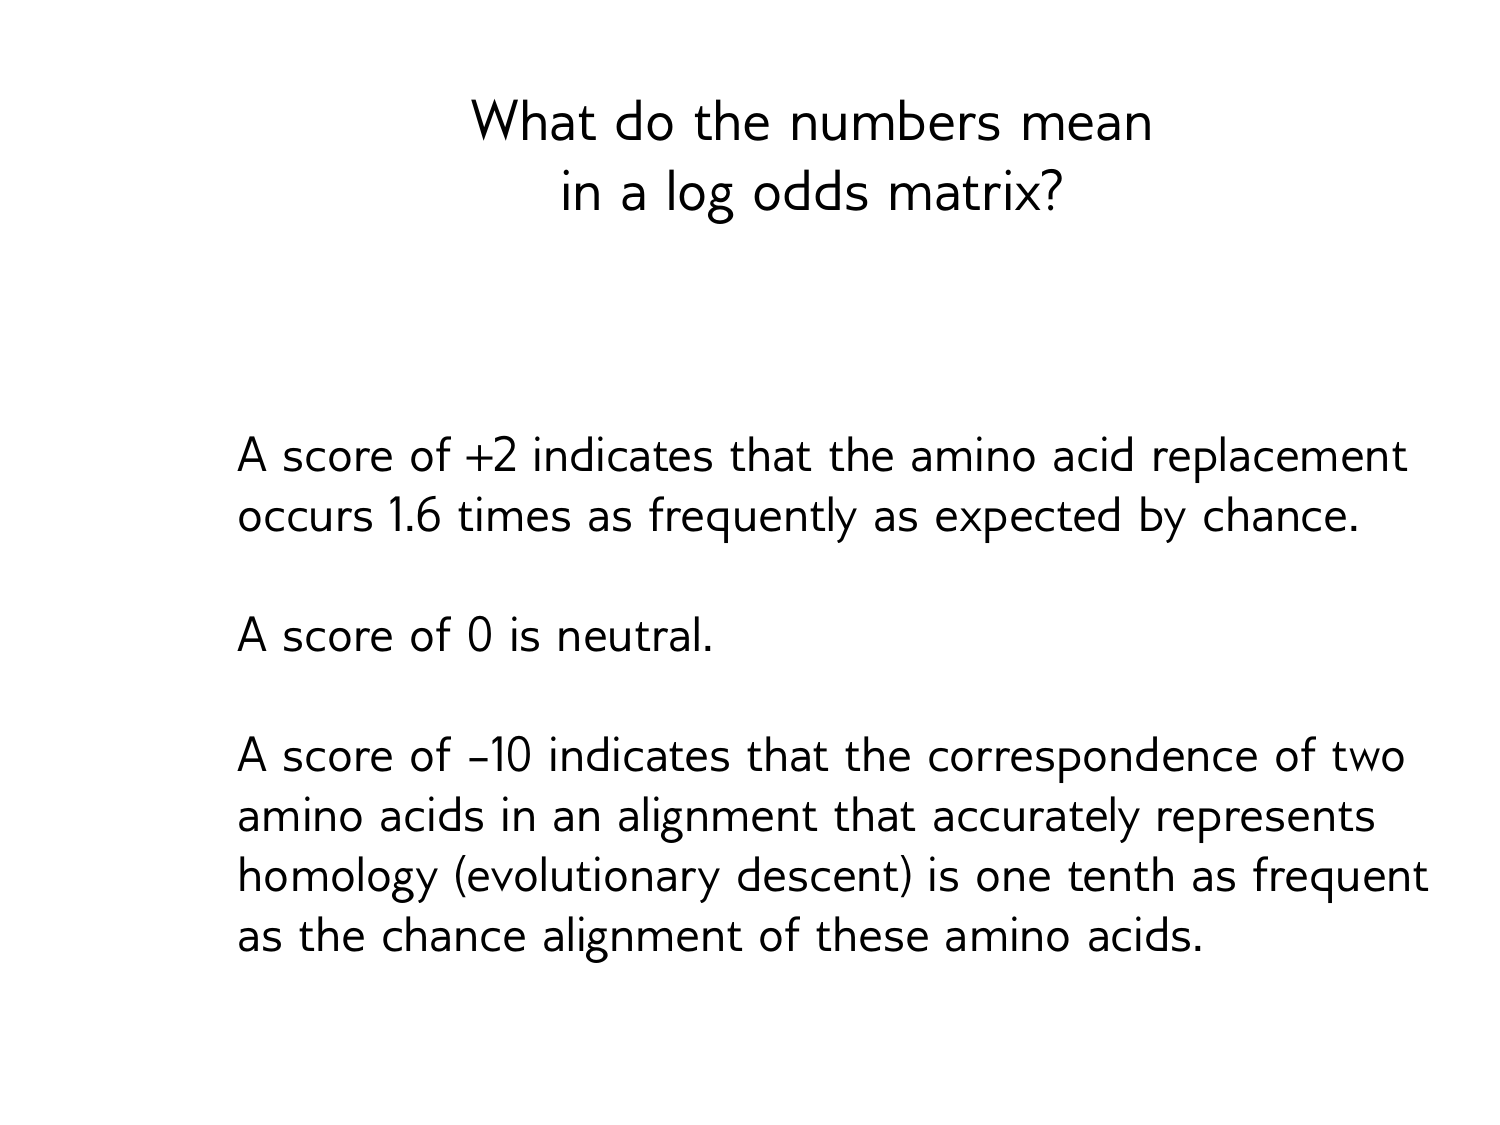

What do the numbers mean
in a log odds matrix?

A score of +2 indicates that the amino acid replacement
occurs 1.6 times as frequently as expected by chance.

A score of 0 is neutral.

A score of –10 indicates that the correspondence of two
amino acids in an alignment that accurately represents
homology (evolutionary descent) is one tenth as frequent
as the chance alignment of these amino acids.